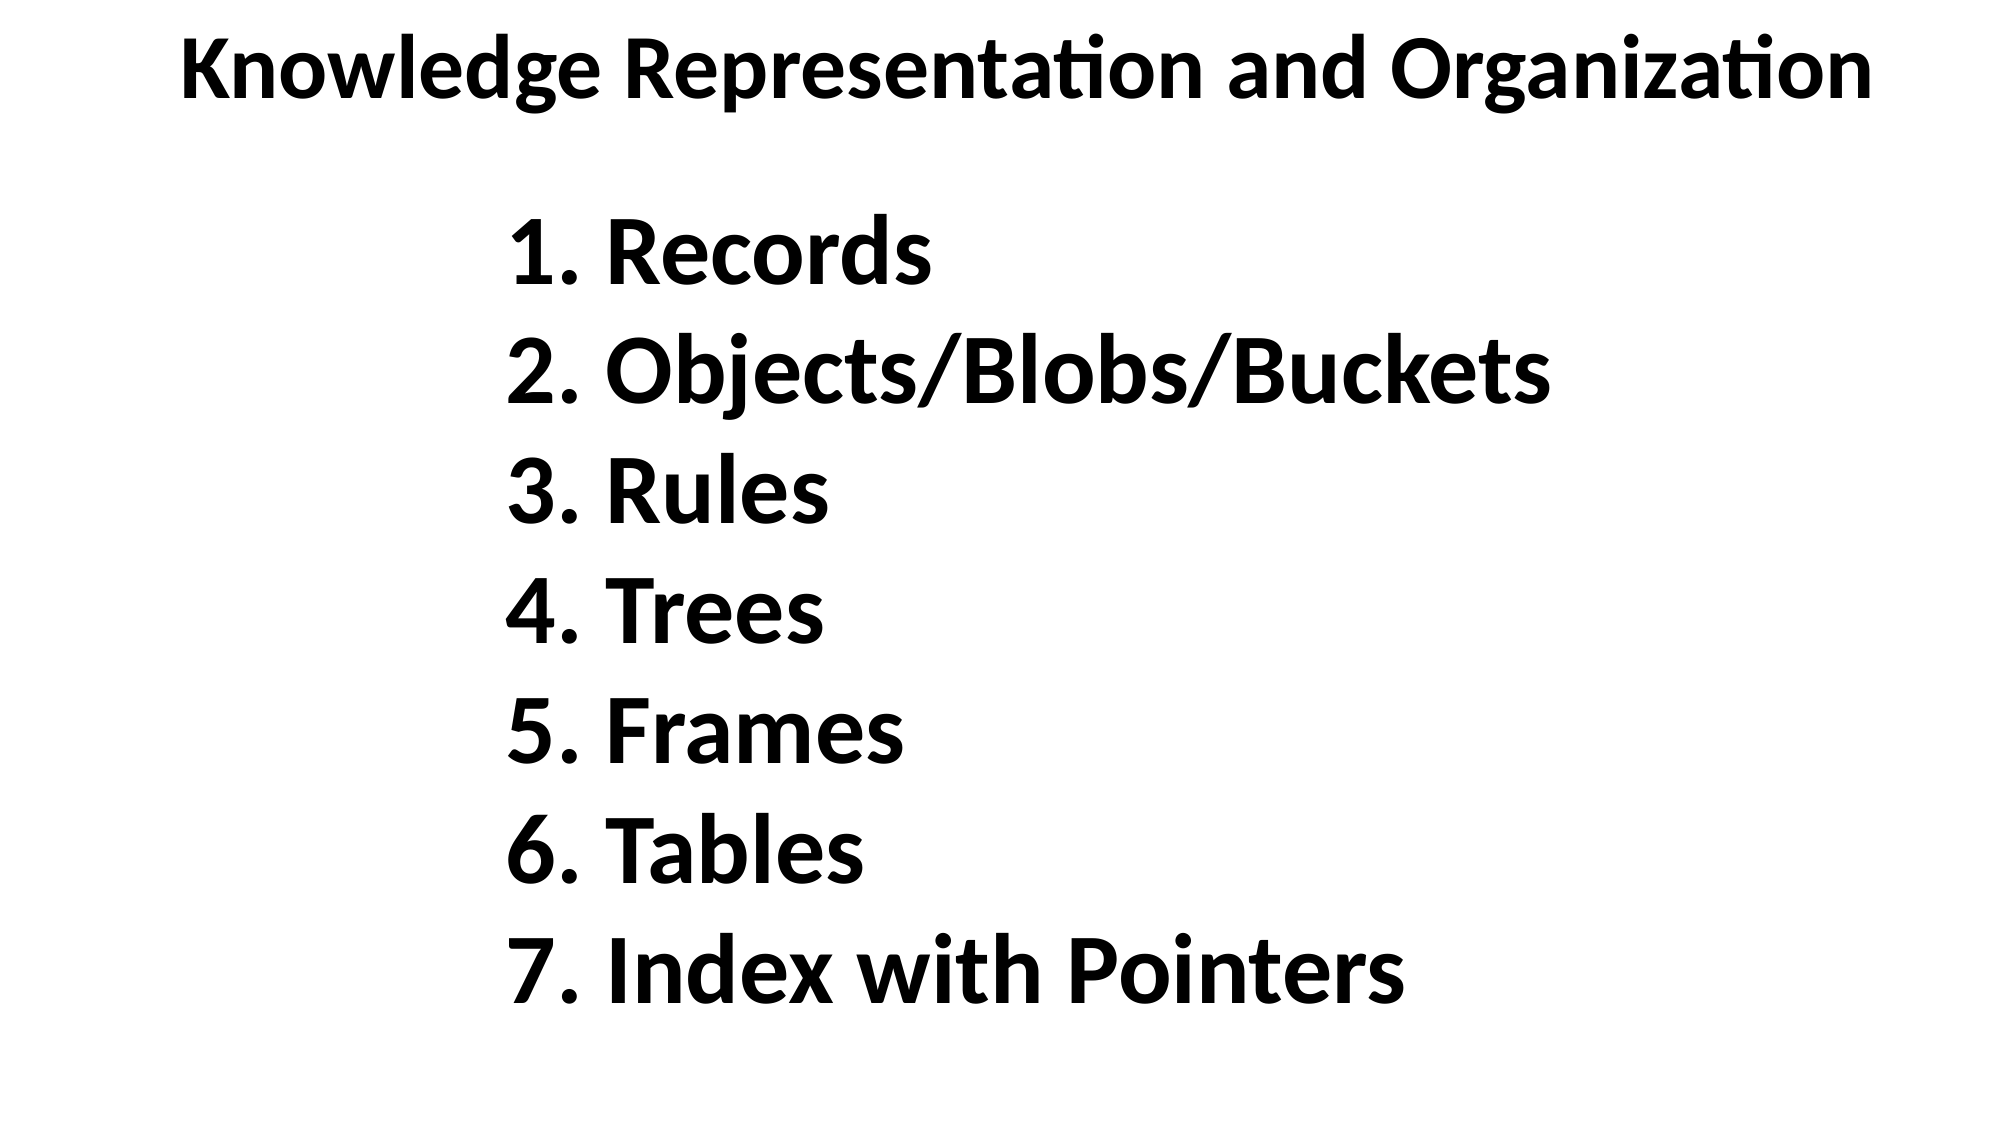

Knowledge Representation and Organization
 Records
 Objects/Blobs/Buckets
 Rules
 Trees
 Frames
 Tables
 Index with Pointers